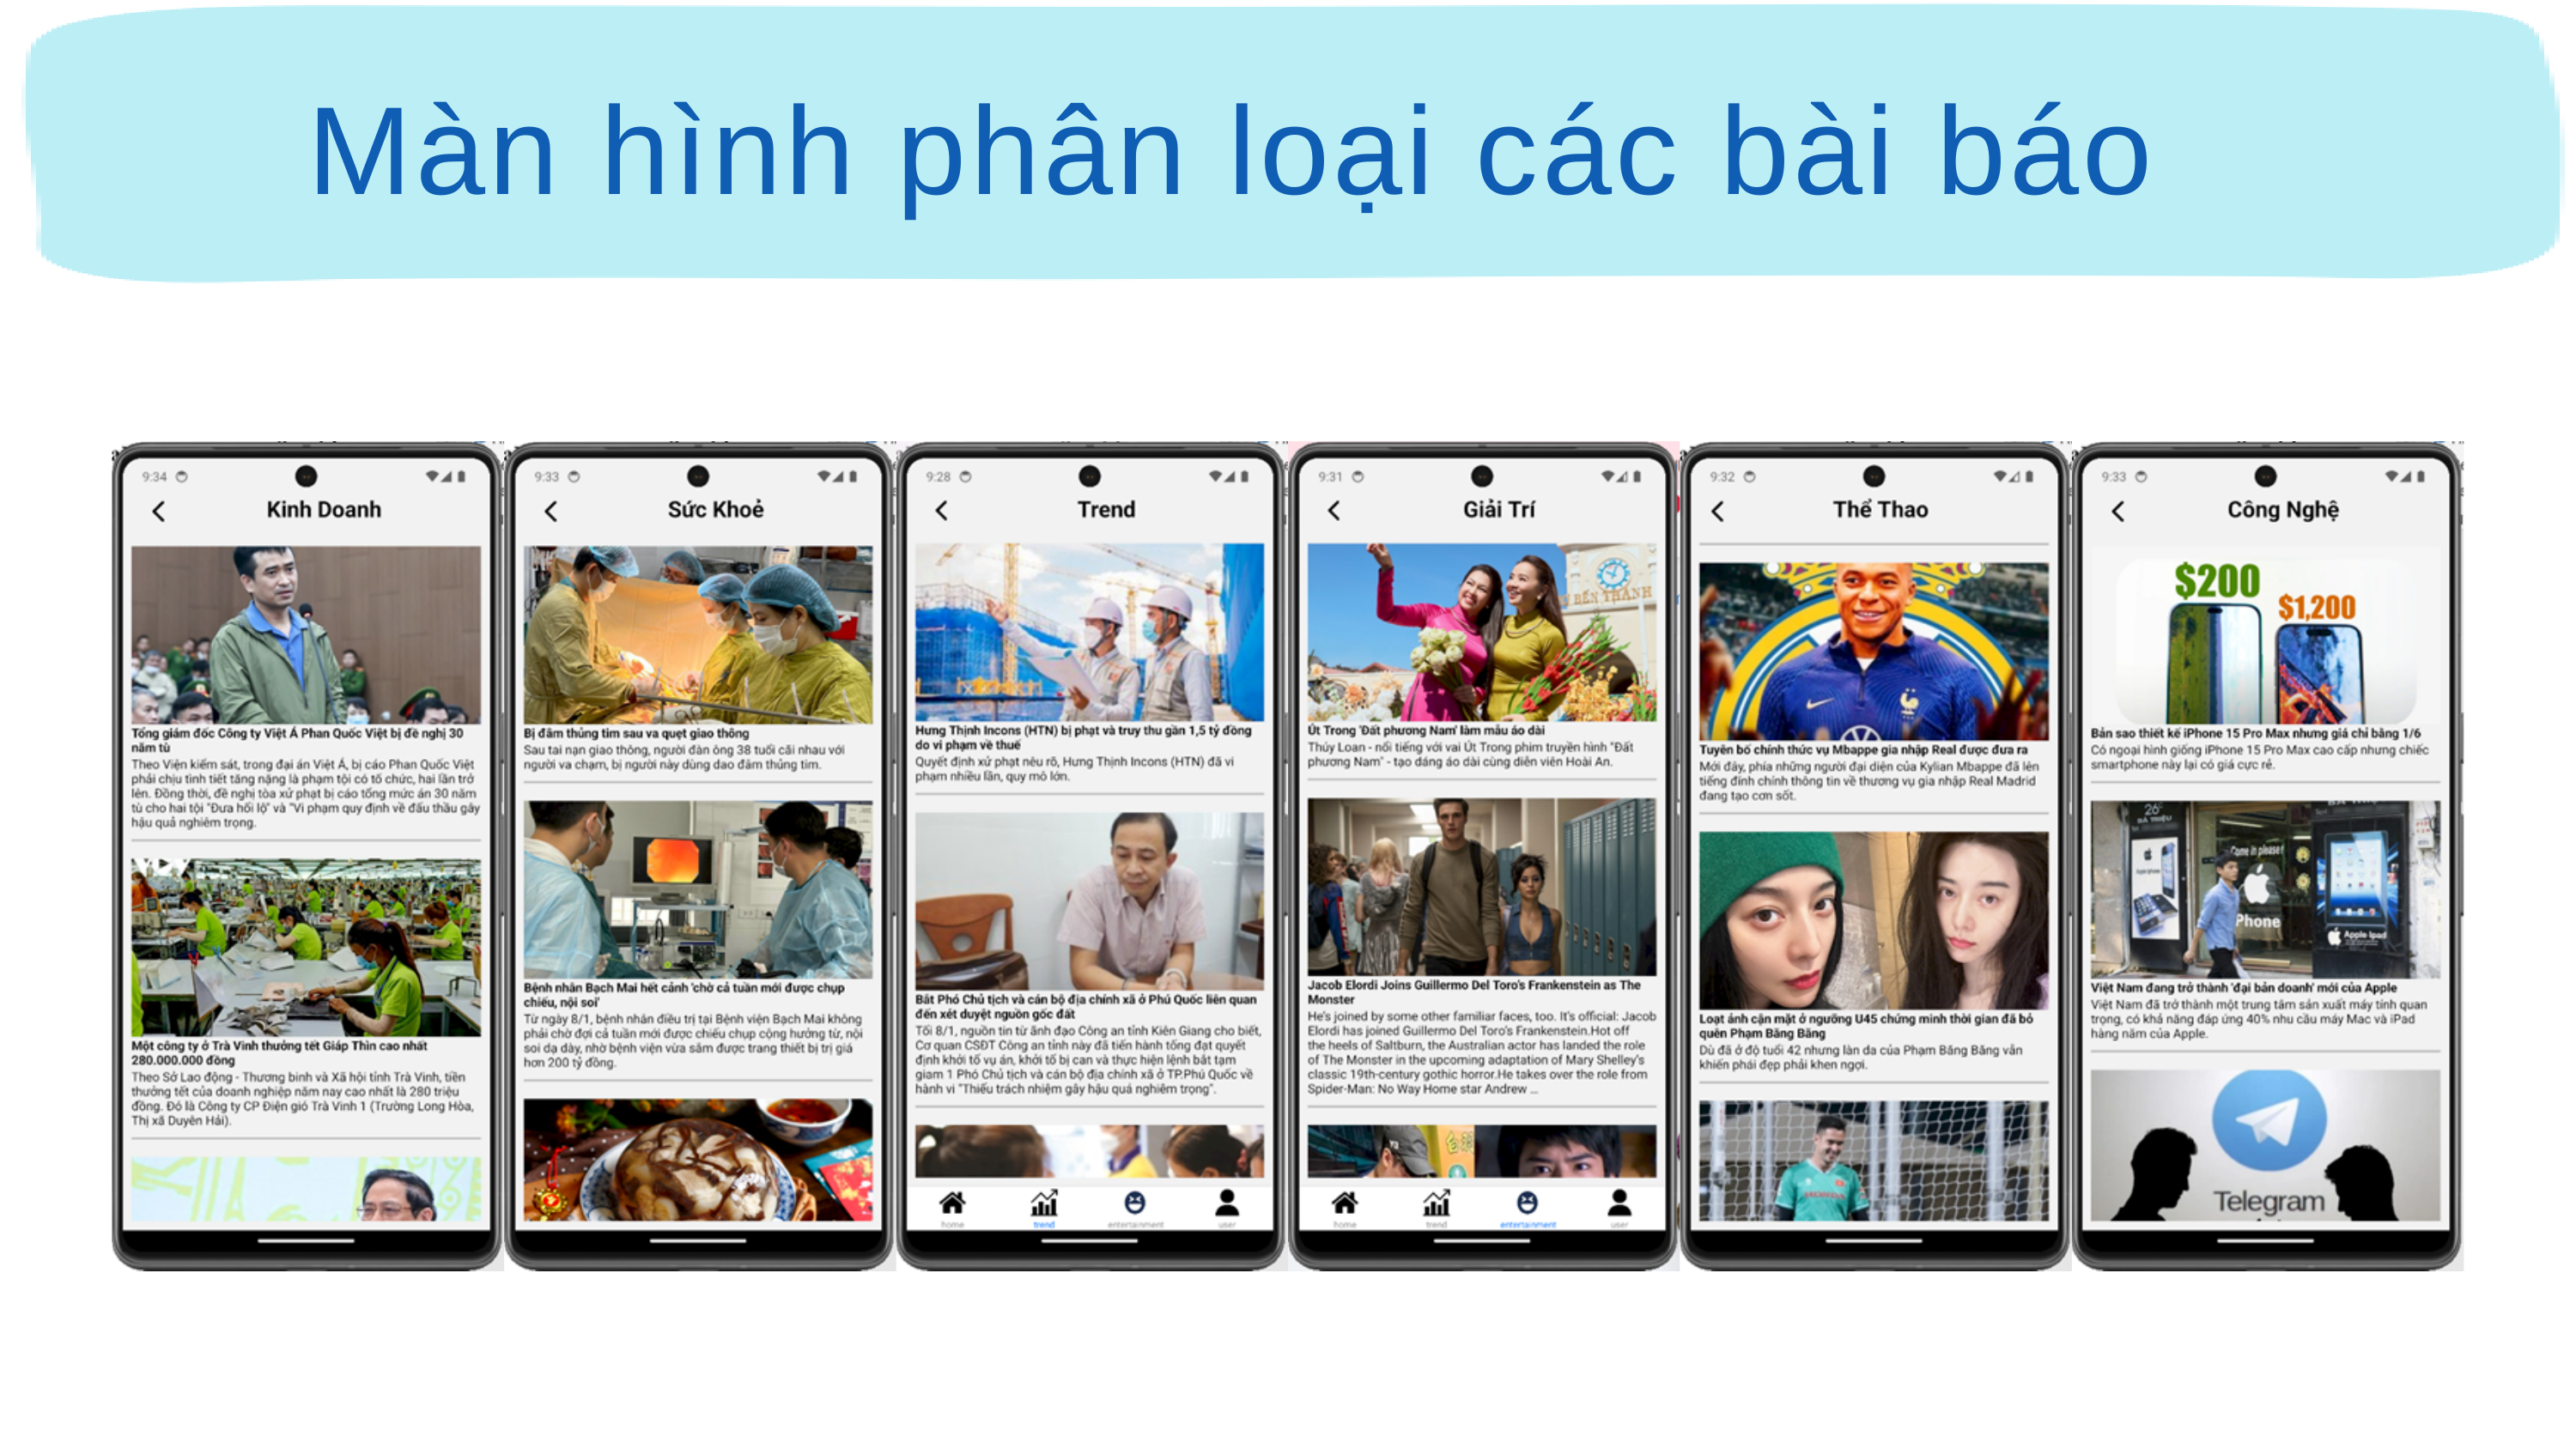

Màn hình phân loại các bài báo